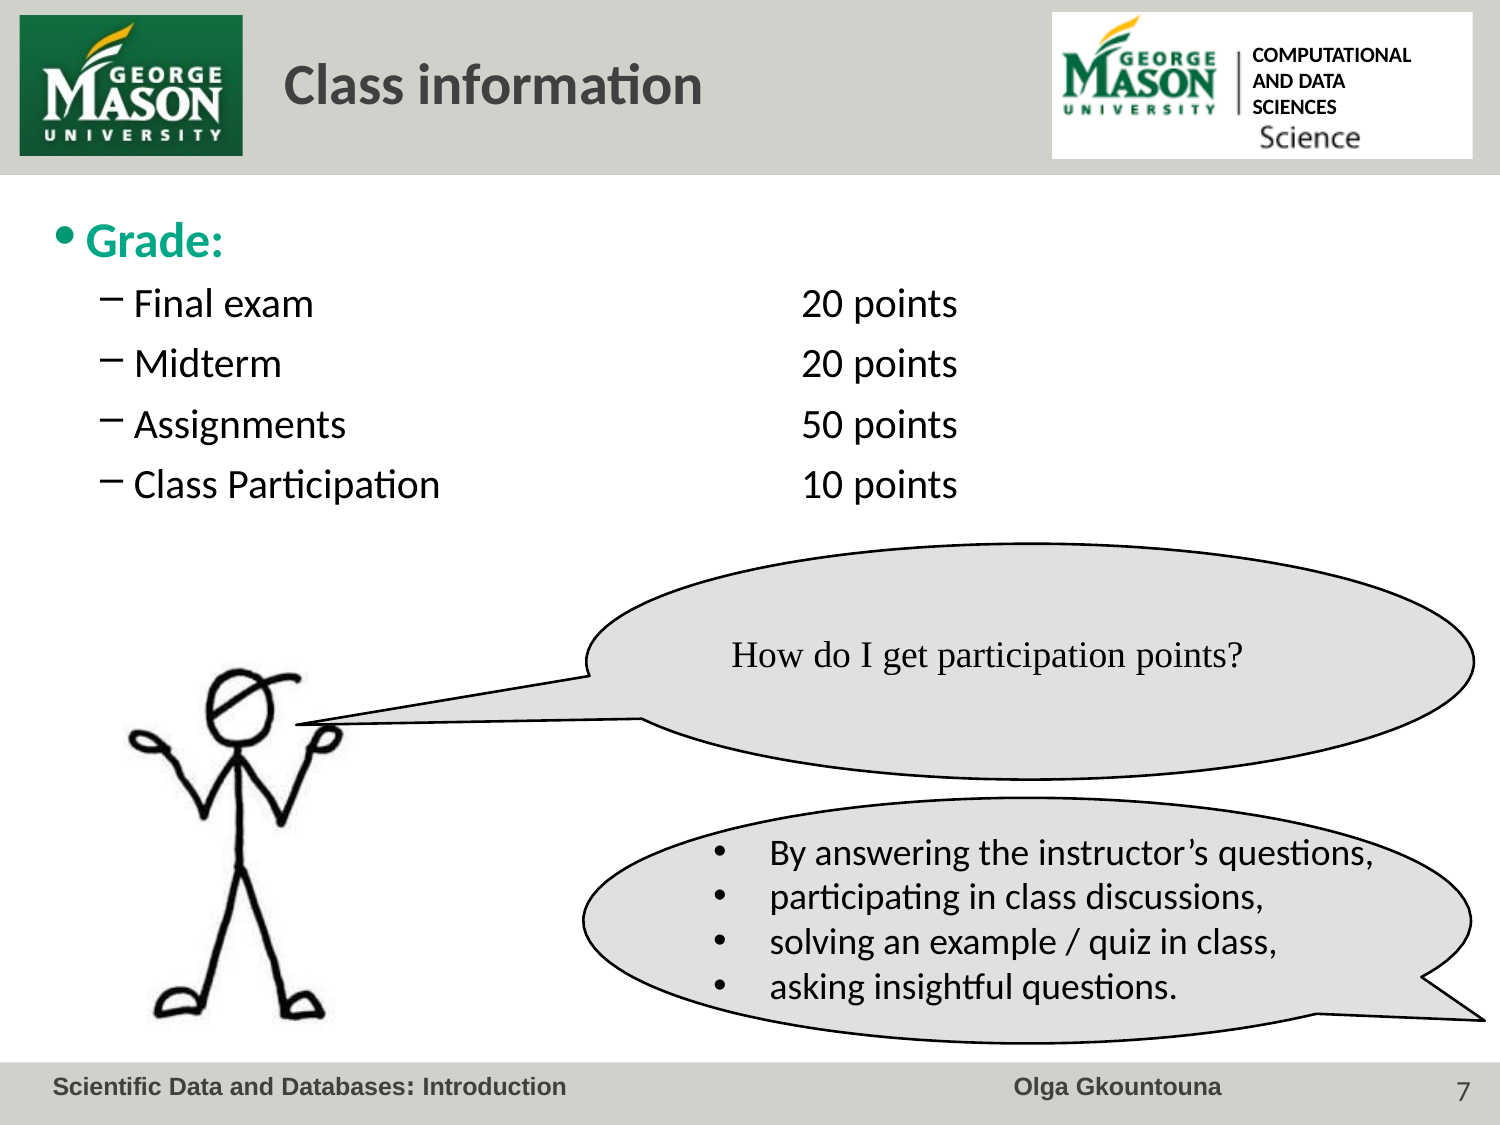

COMPUTATIONAL  AND DATA  SCIENCES
# Class information
Grade:
Final exam
Midterm
Assignments
Class Participation
20 points
20 points
50 points
10 points

How do I get participation points?

By answering the instructor’s questions,
participating in class discussions,
solving an example / quiz in class,
asking insightful questions.
Scientific Data and Databases: Introduction
Olga Gkountouna
7